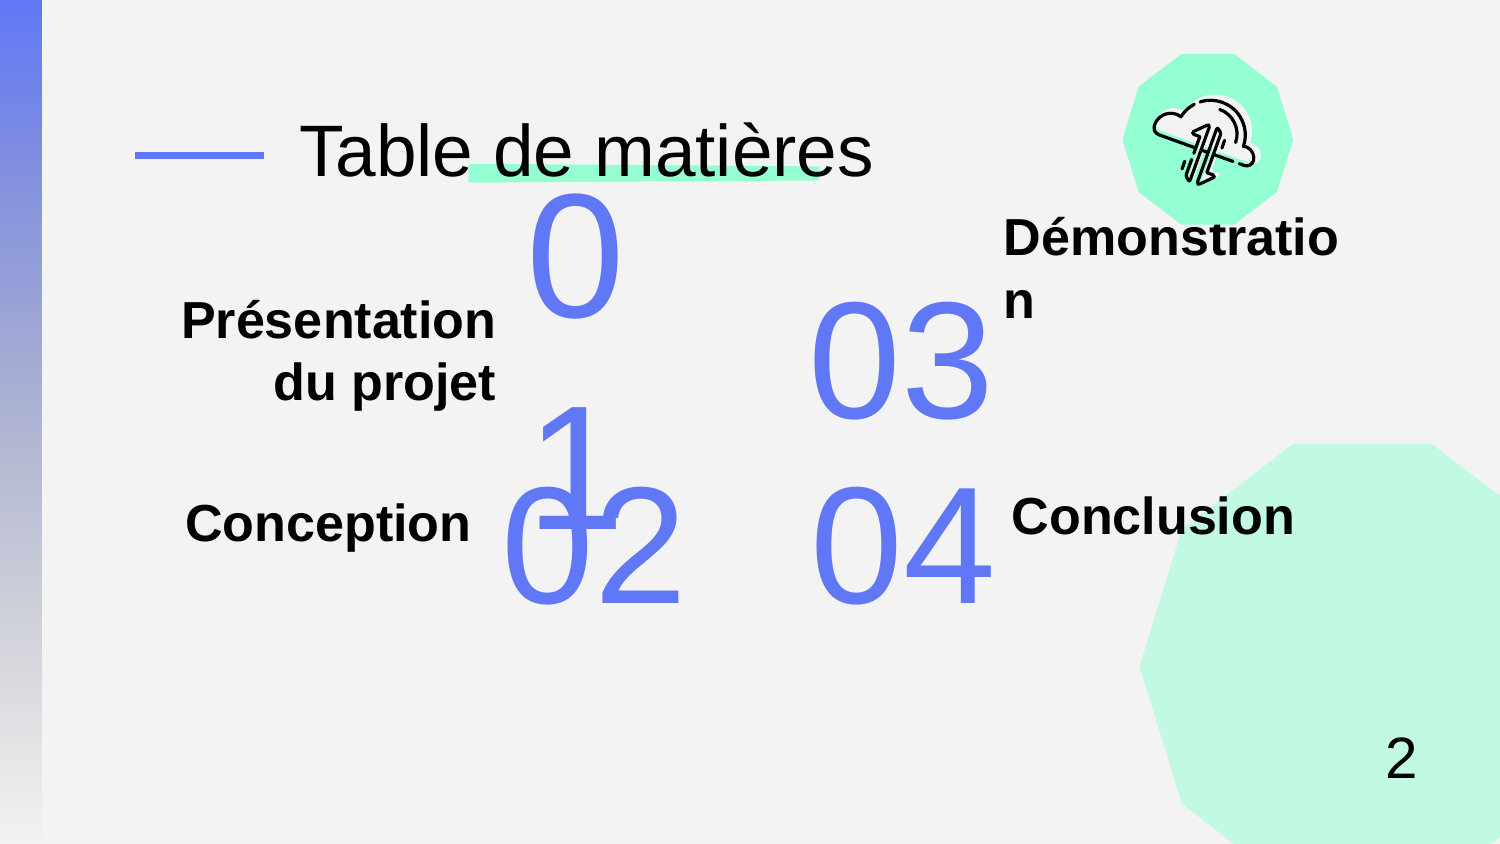

Table de matières

Démonstration
# 01
03
Présentation du projet
02
04
Conclusion
Conception
2